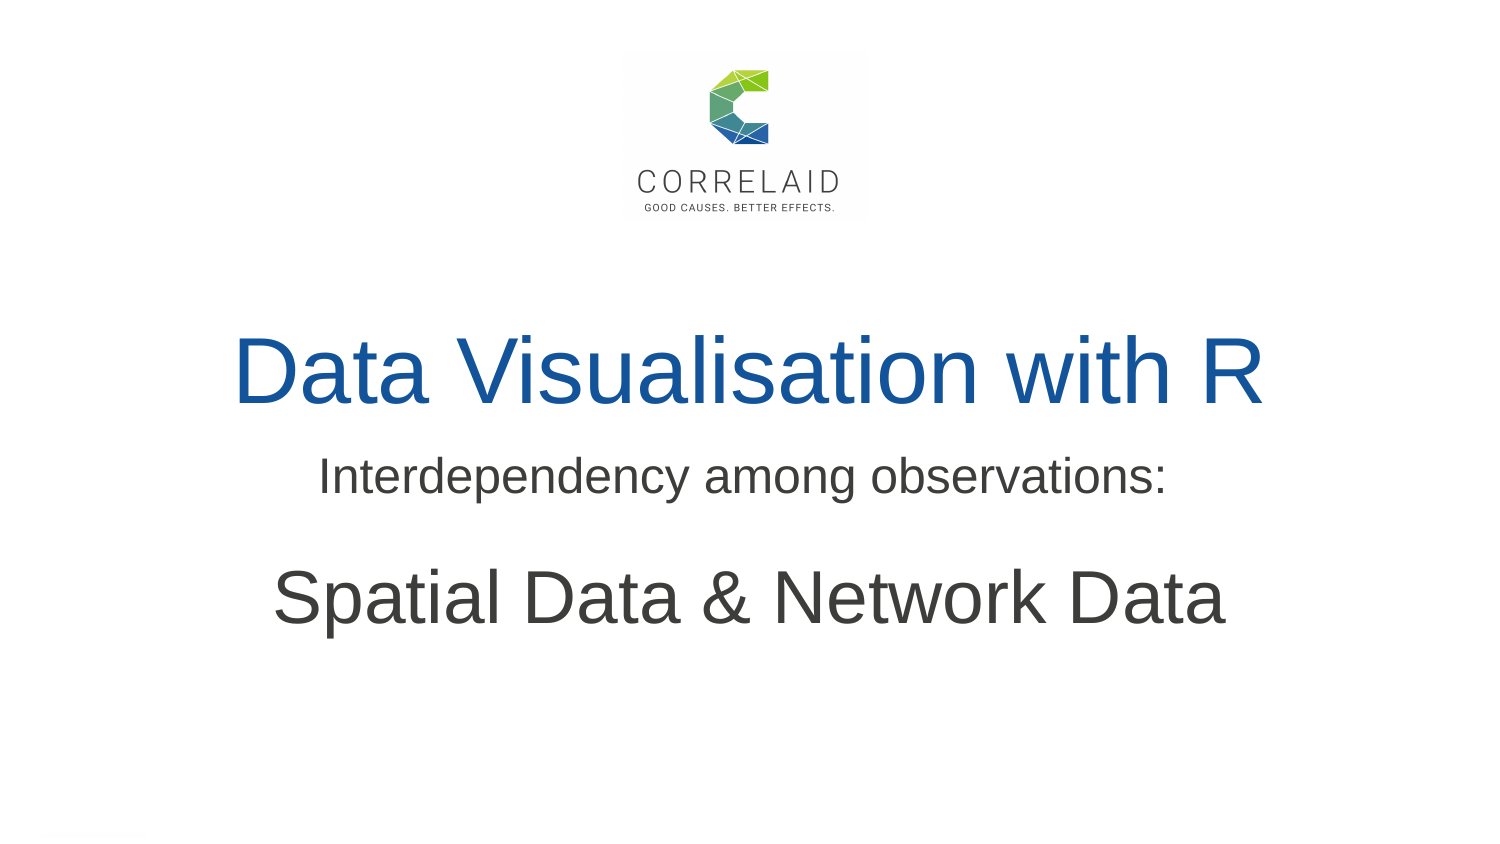

# Data Visualisation with R
Interdependency among observations:

Spatial Data & Network Data